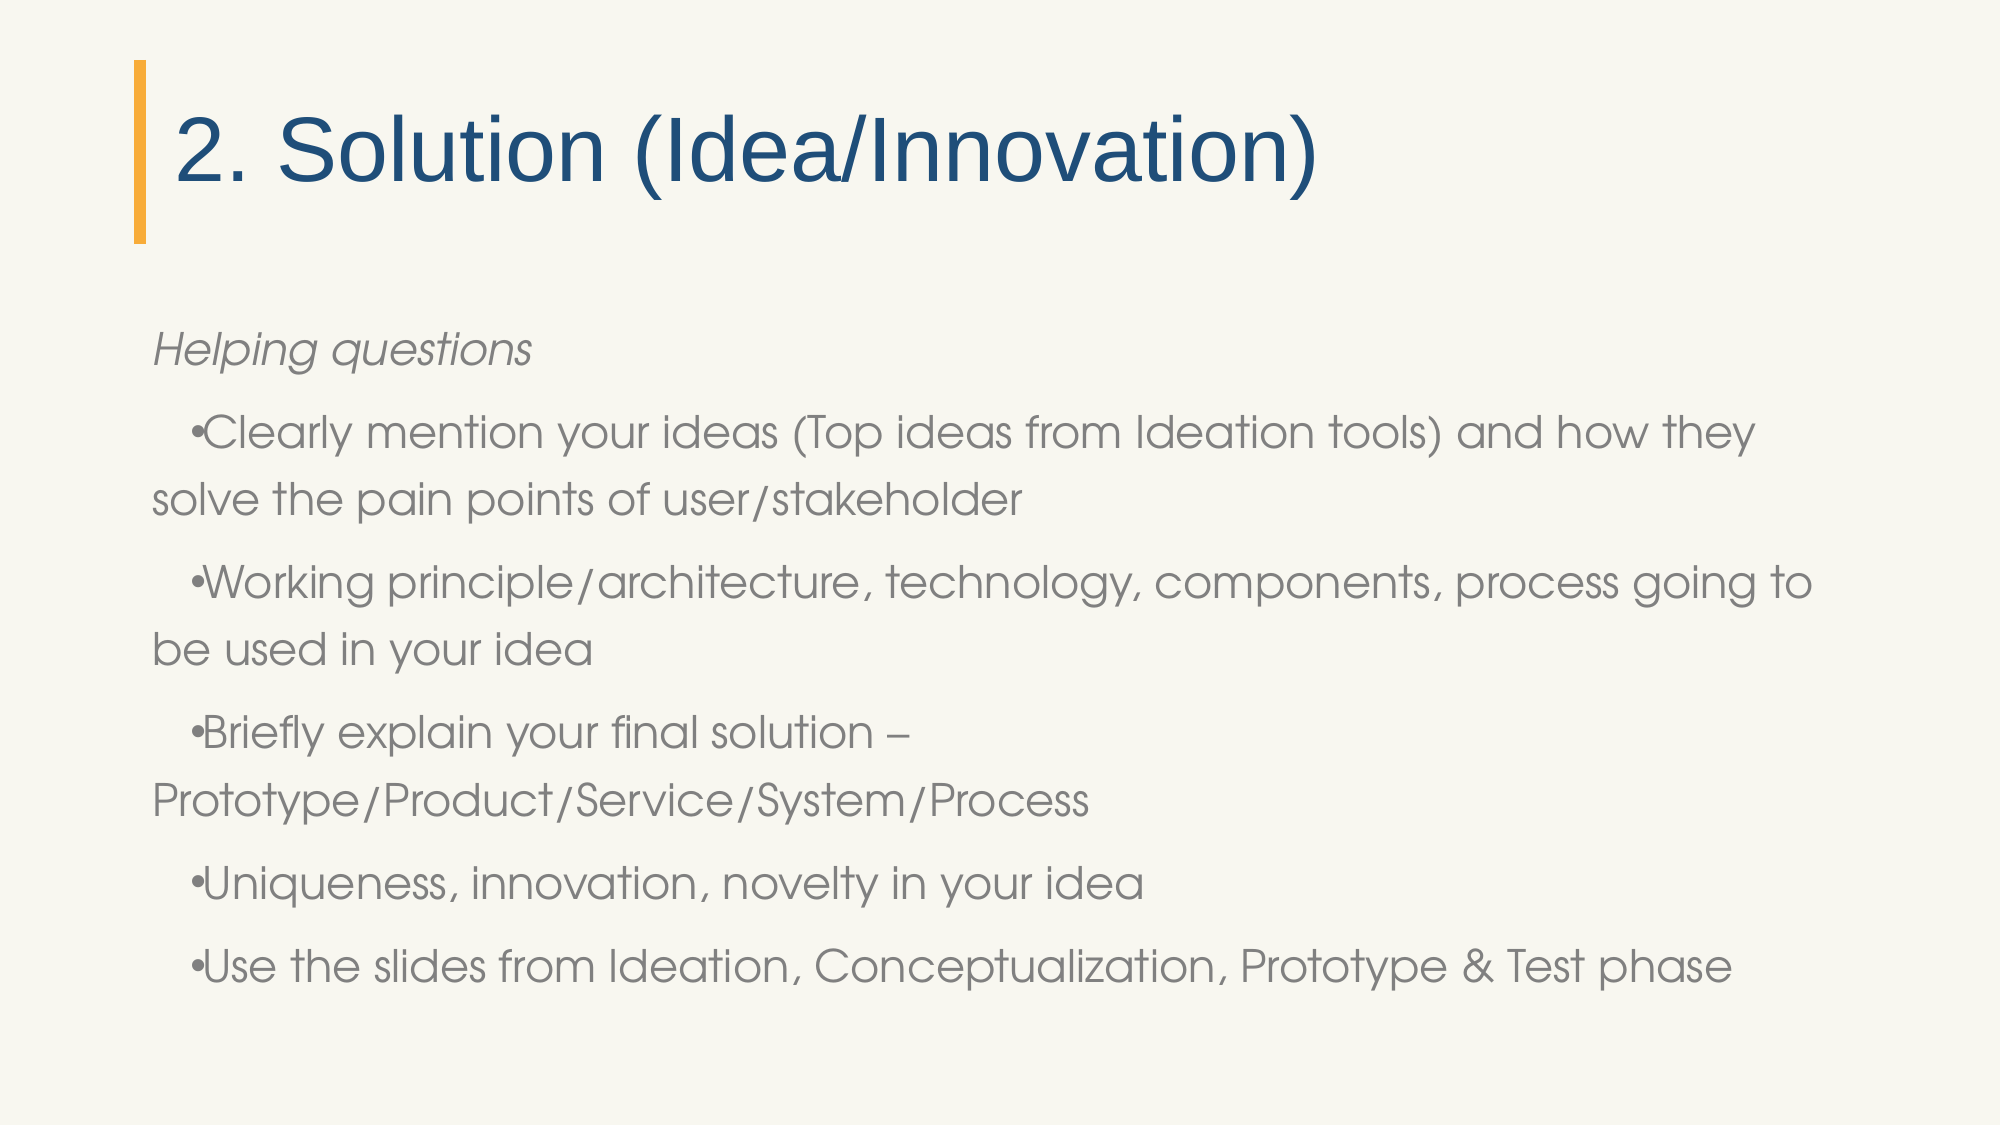

# 2. Solution (Idea/Innovation)
Helping questions
Clearly mention your ideas (Top ideas from Ideation tools) and how they solve the pain points of user/stakeholder
Working principle/architecture, technology, components, process going to be used in your idea
Briefly explain your final solution – Prototype/Product/Service/System/Process
Uniqueness, innovation, novelty in your idea
Use the slides from Ideation, Conceptualization, Prototype & Test phase